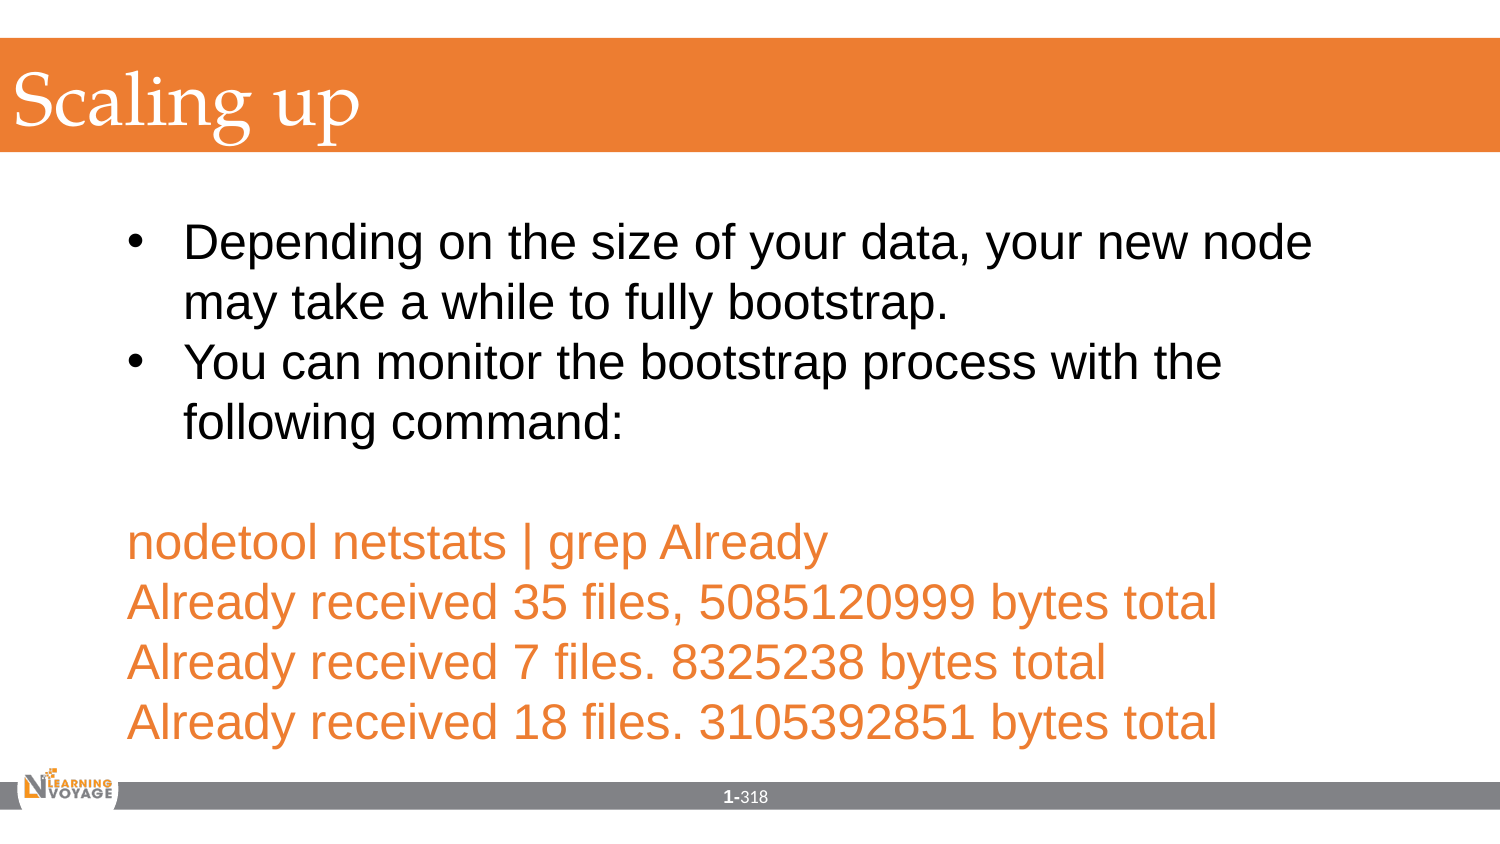

Scaling up
Depending on the size of your data, your new node may take a while to fully bootstrap.
You can monitor the bootstrap process with the following command:

nodetool netstats | grep Already
Already received 35 files, 5085120999 bytes total
Already received 7 files. 8325238 bytes total
Already received 18 files. 3105392851 bytes total
1-318